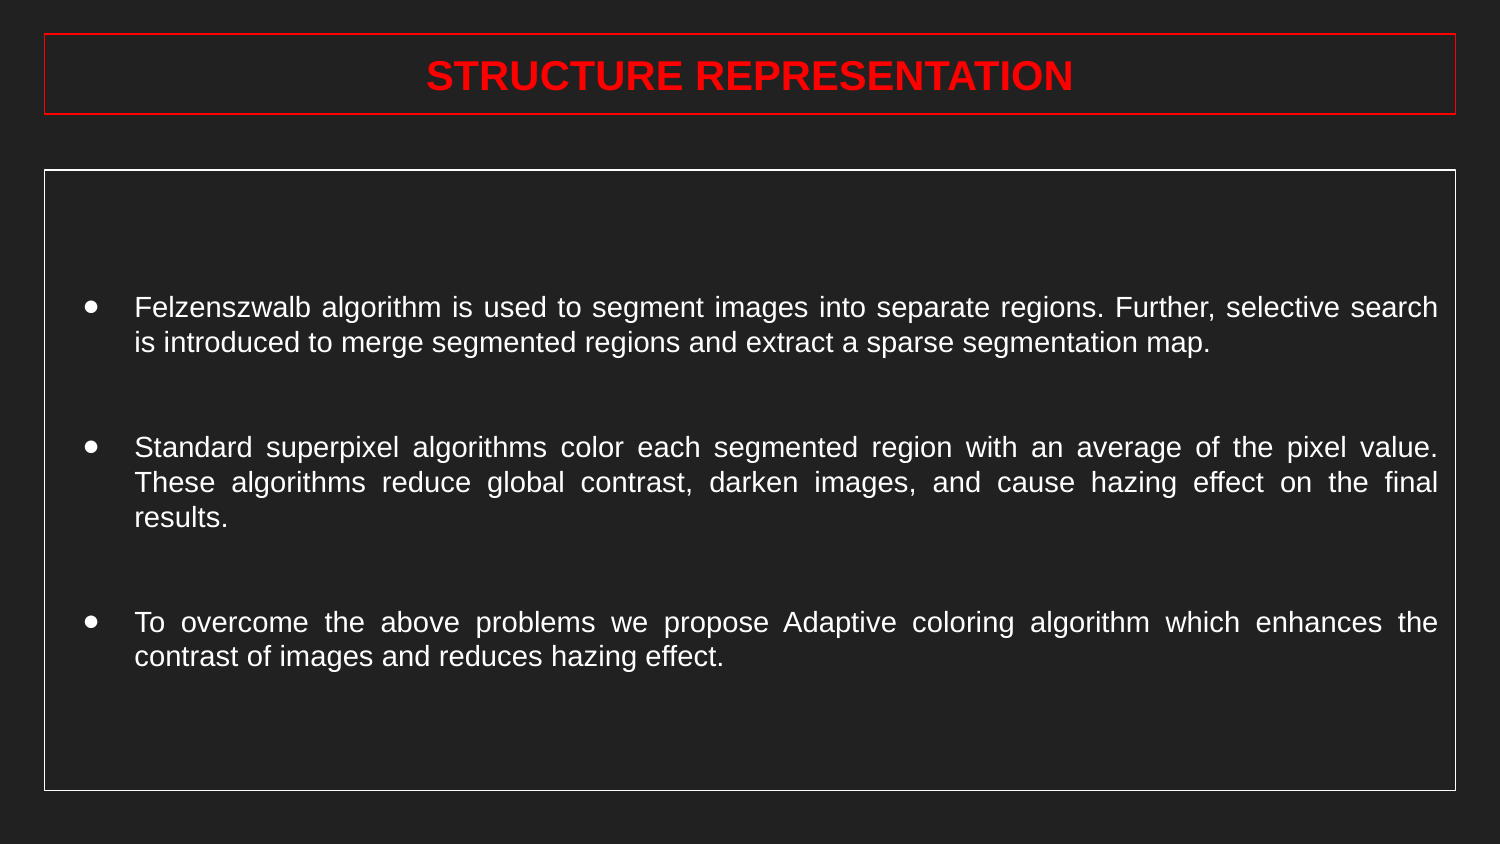

STRUCTURE REPRESENTATION
Felzenszwalb algorithm is used to segment images into separate regions. Further, selective search is introduced to merge segmented regions and extract a sparse segmentation map.

Standard superpixel algorithms color each segmented region with an average of the pixel value. These algorithms reduce global contrast, darken images, and cause hazing effect on the final results.

To overcome the above problems we propose Adaptive coloring algorithm which enhances the contrast of images and reduces hazing effect.